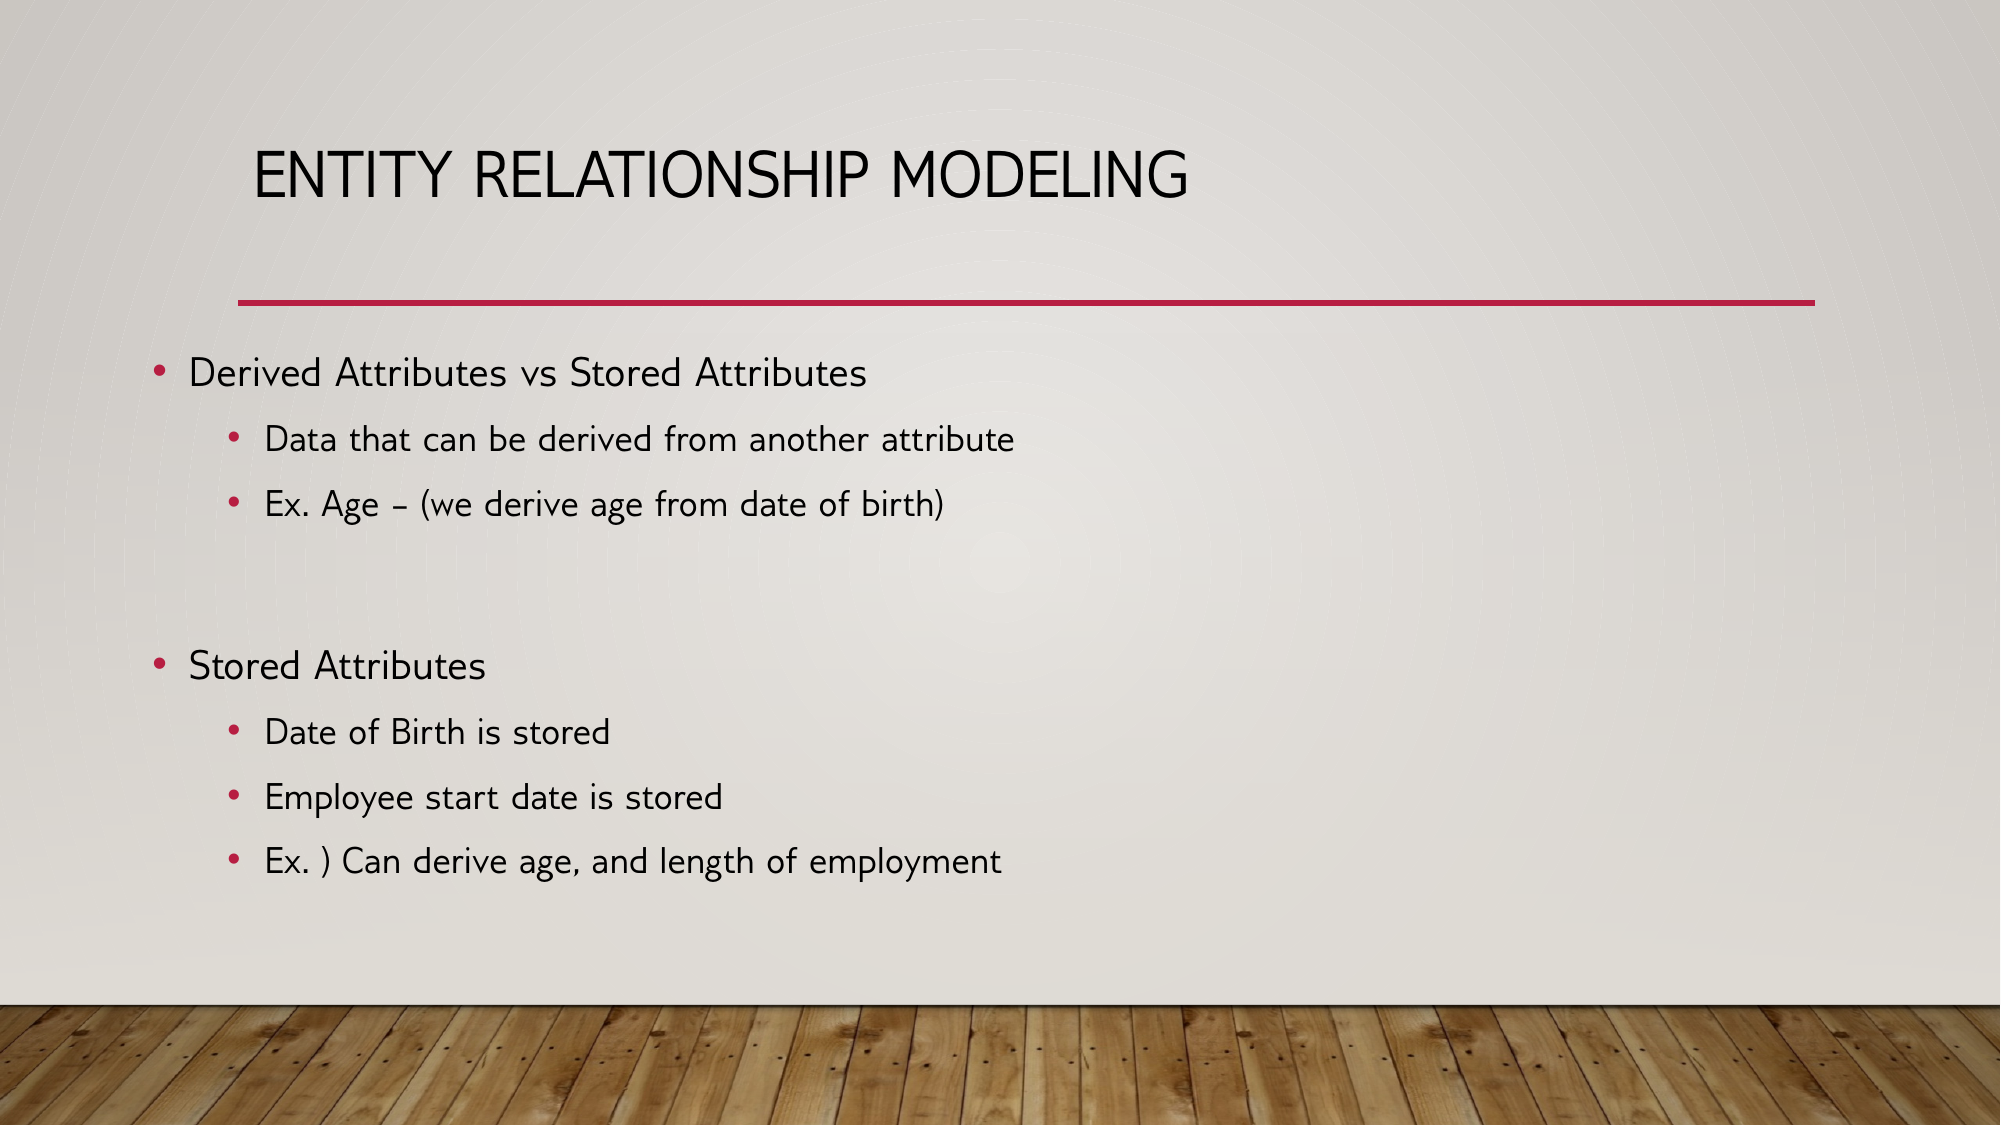

# Entity Relationship Modeling
Derived Attributes vs Stored Attributes
Data that can be derived from another attribute
Ex. Age – (we derive age from date of birth)

Stored Attributes
Date of Birth is stored
Employee start date is stored
Ex. ) Can derive age, and length of employment